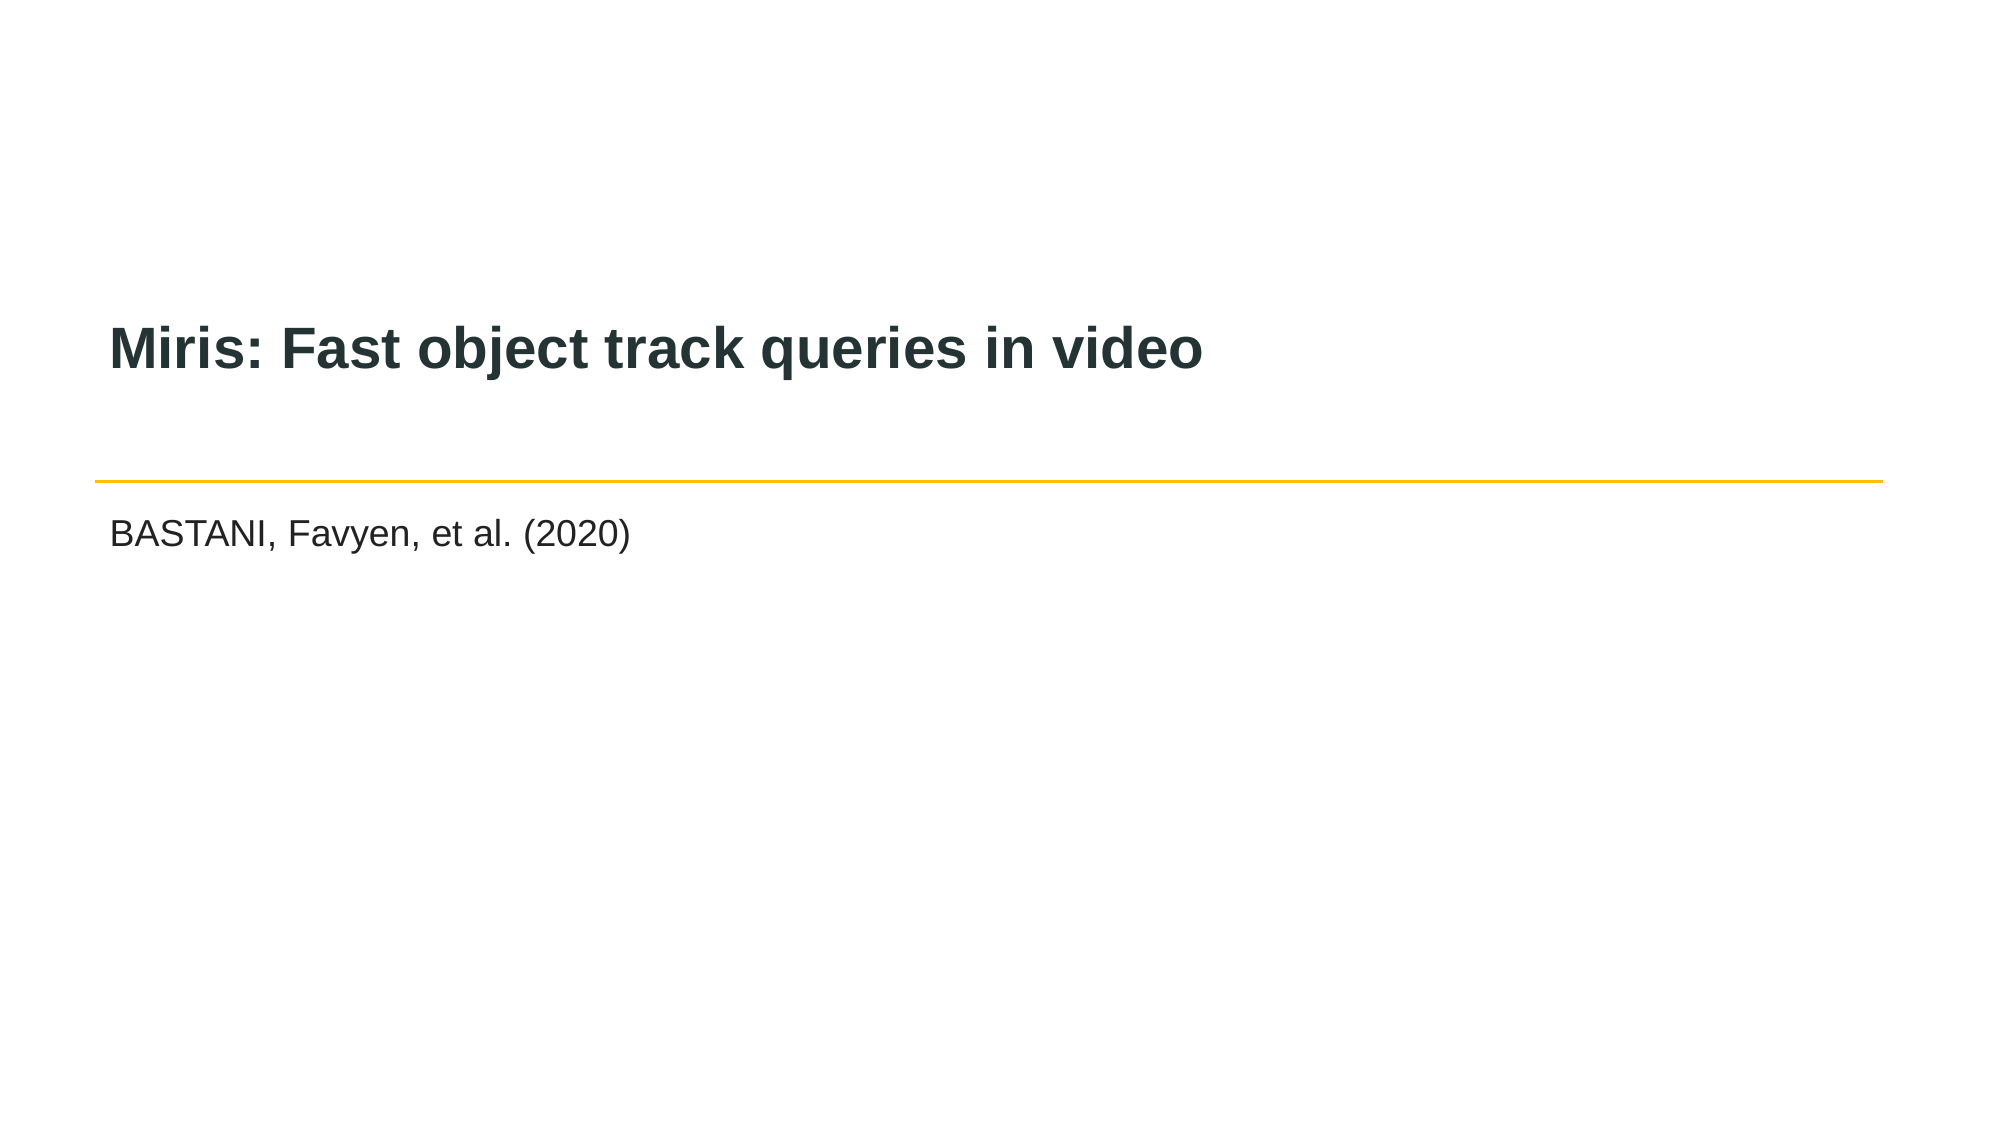

Miris: Fast object track queries in video
BASTANI, Favyen, et al. (2020)